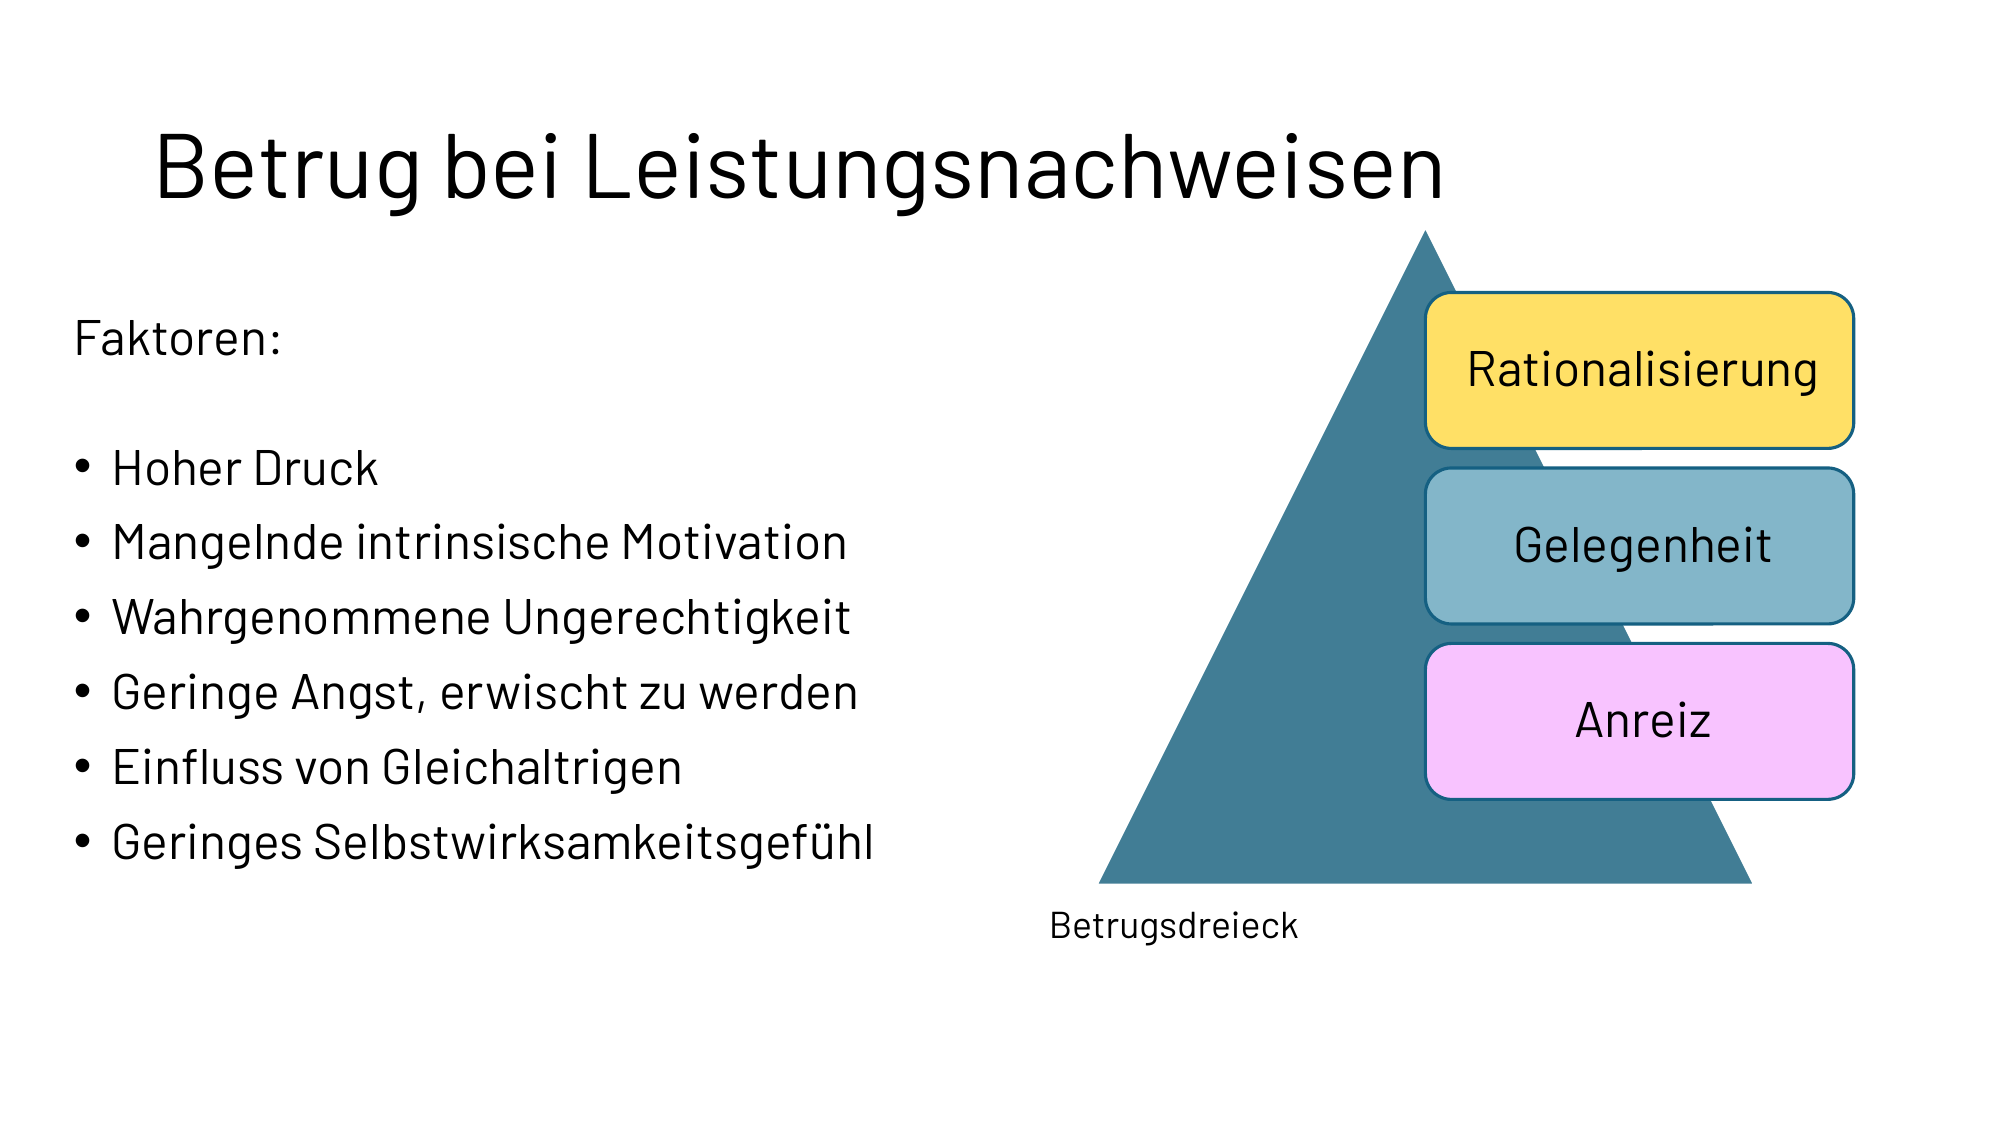

# Betrug bei Leistungsnachweisen
Rationalisierung
Gelegenheit
Anreiz
Faktoren:
Hoher Druck
Mangelnde intrinsische Motivation
Wahrgenommene Ungerechtigkeit
Geringe Angst, erwischt zu werden
Einfluss von Gleichaltrigen
Geringes Selbstwirksamkeitsgefühl

Betrugsdreieck